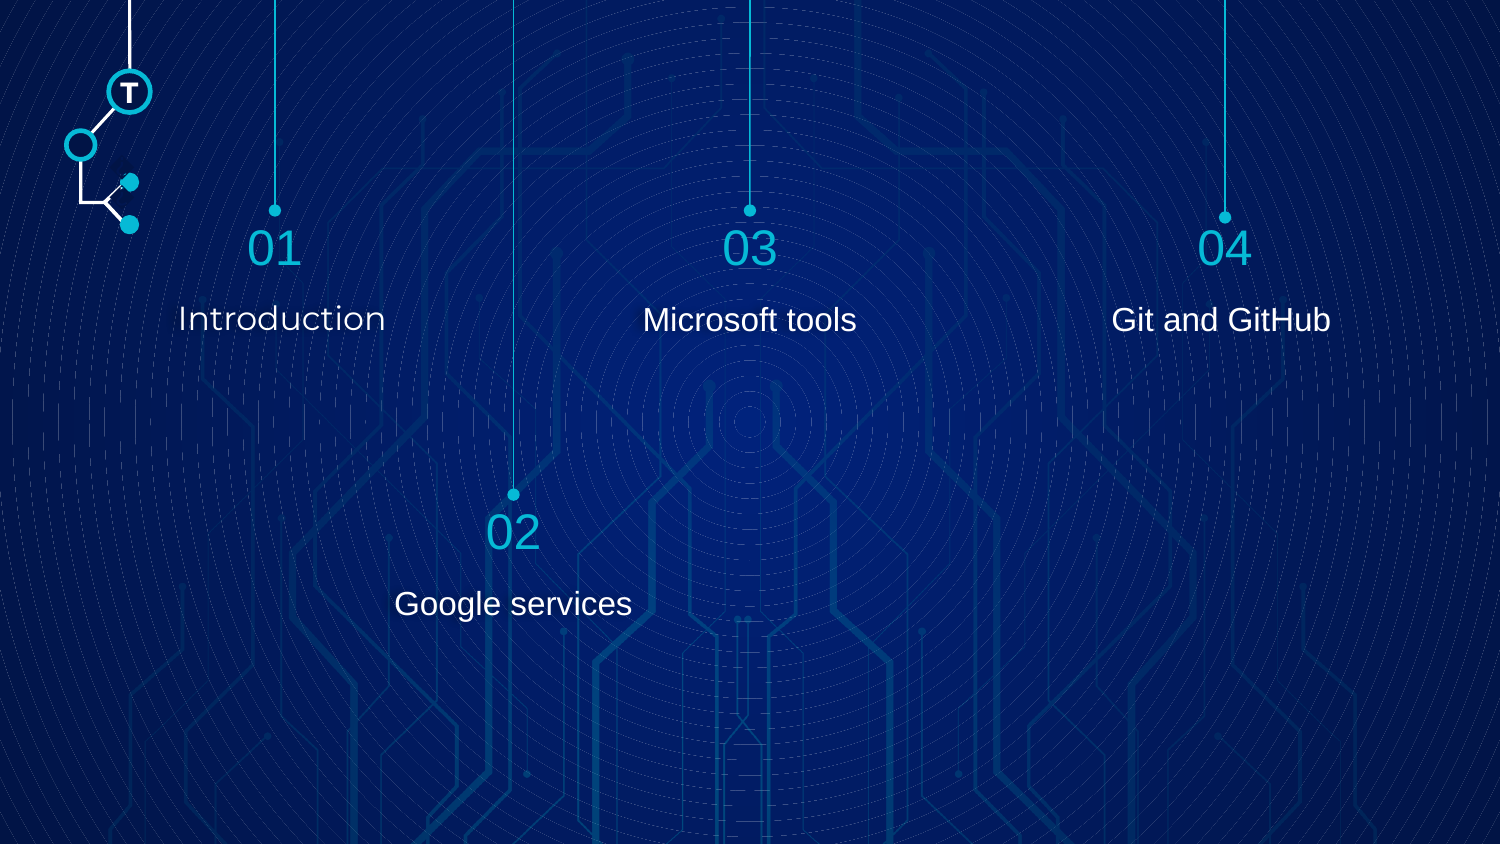

T

🠺

01
03
04
🠺
Introduction
Microsoft tools
Git and GitHub
02
Google services